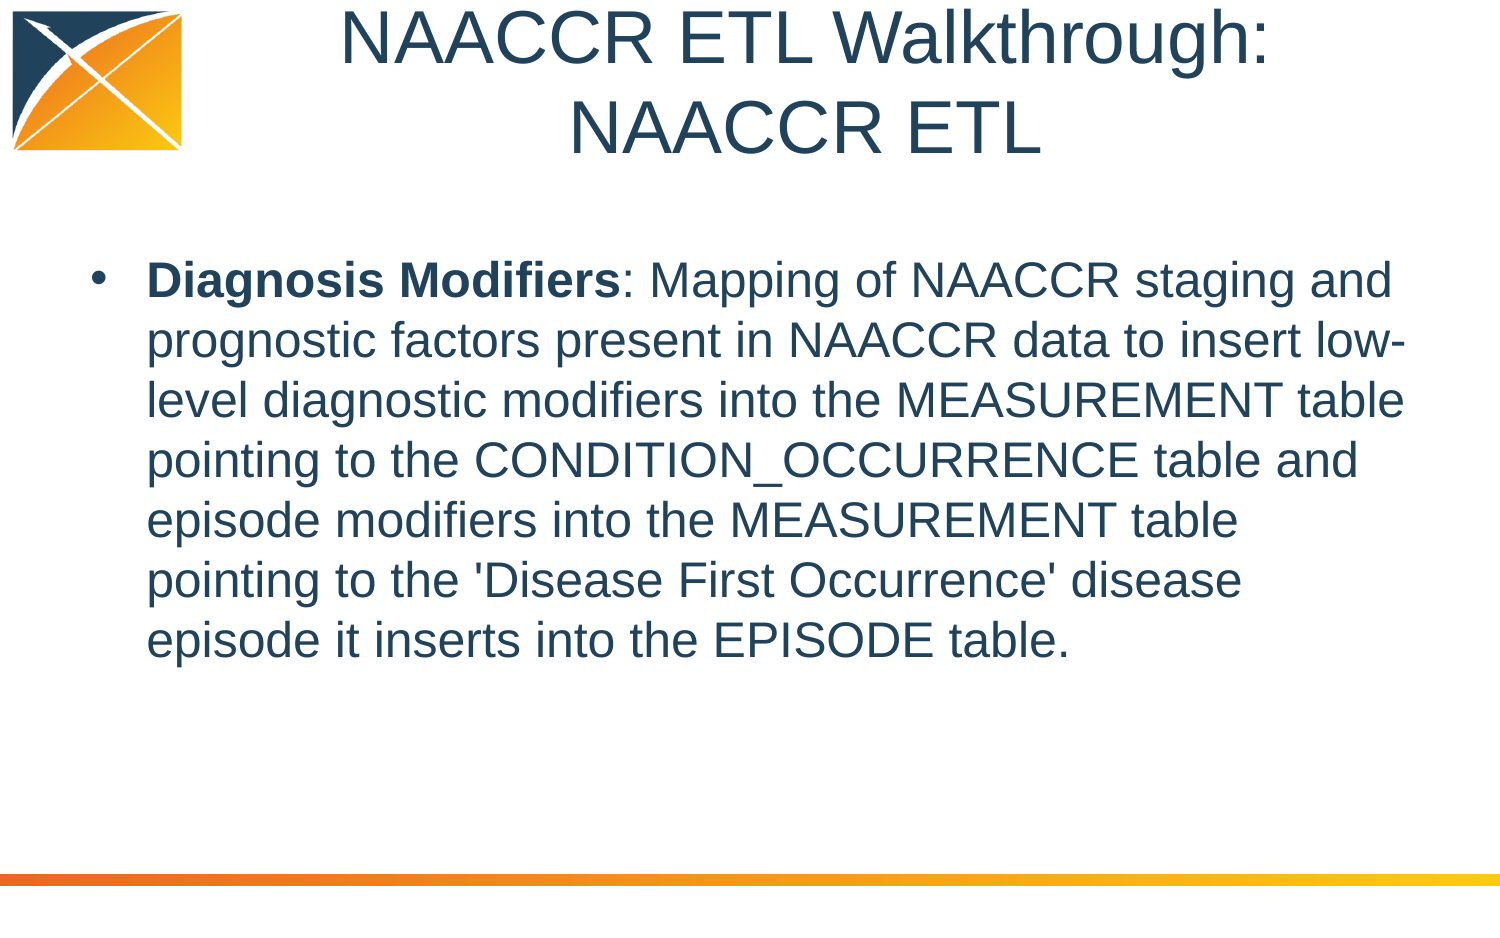

# NAACCR ETL Walkthrough:
NAACCR ETL
Diagnosis Modifiers: Mapping of NAACCR staging and prognostic factors present in NAACCR data to insert low-level diagnostic modifiers into the MEASUREMENT table pointing to the CONDITION_OCCURRENCE table and episode modifiers into the MEASUREMENT table pointing to the 'Disease First Occurrence' disease episode it inserts into the EPISODE table.